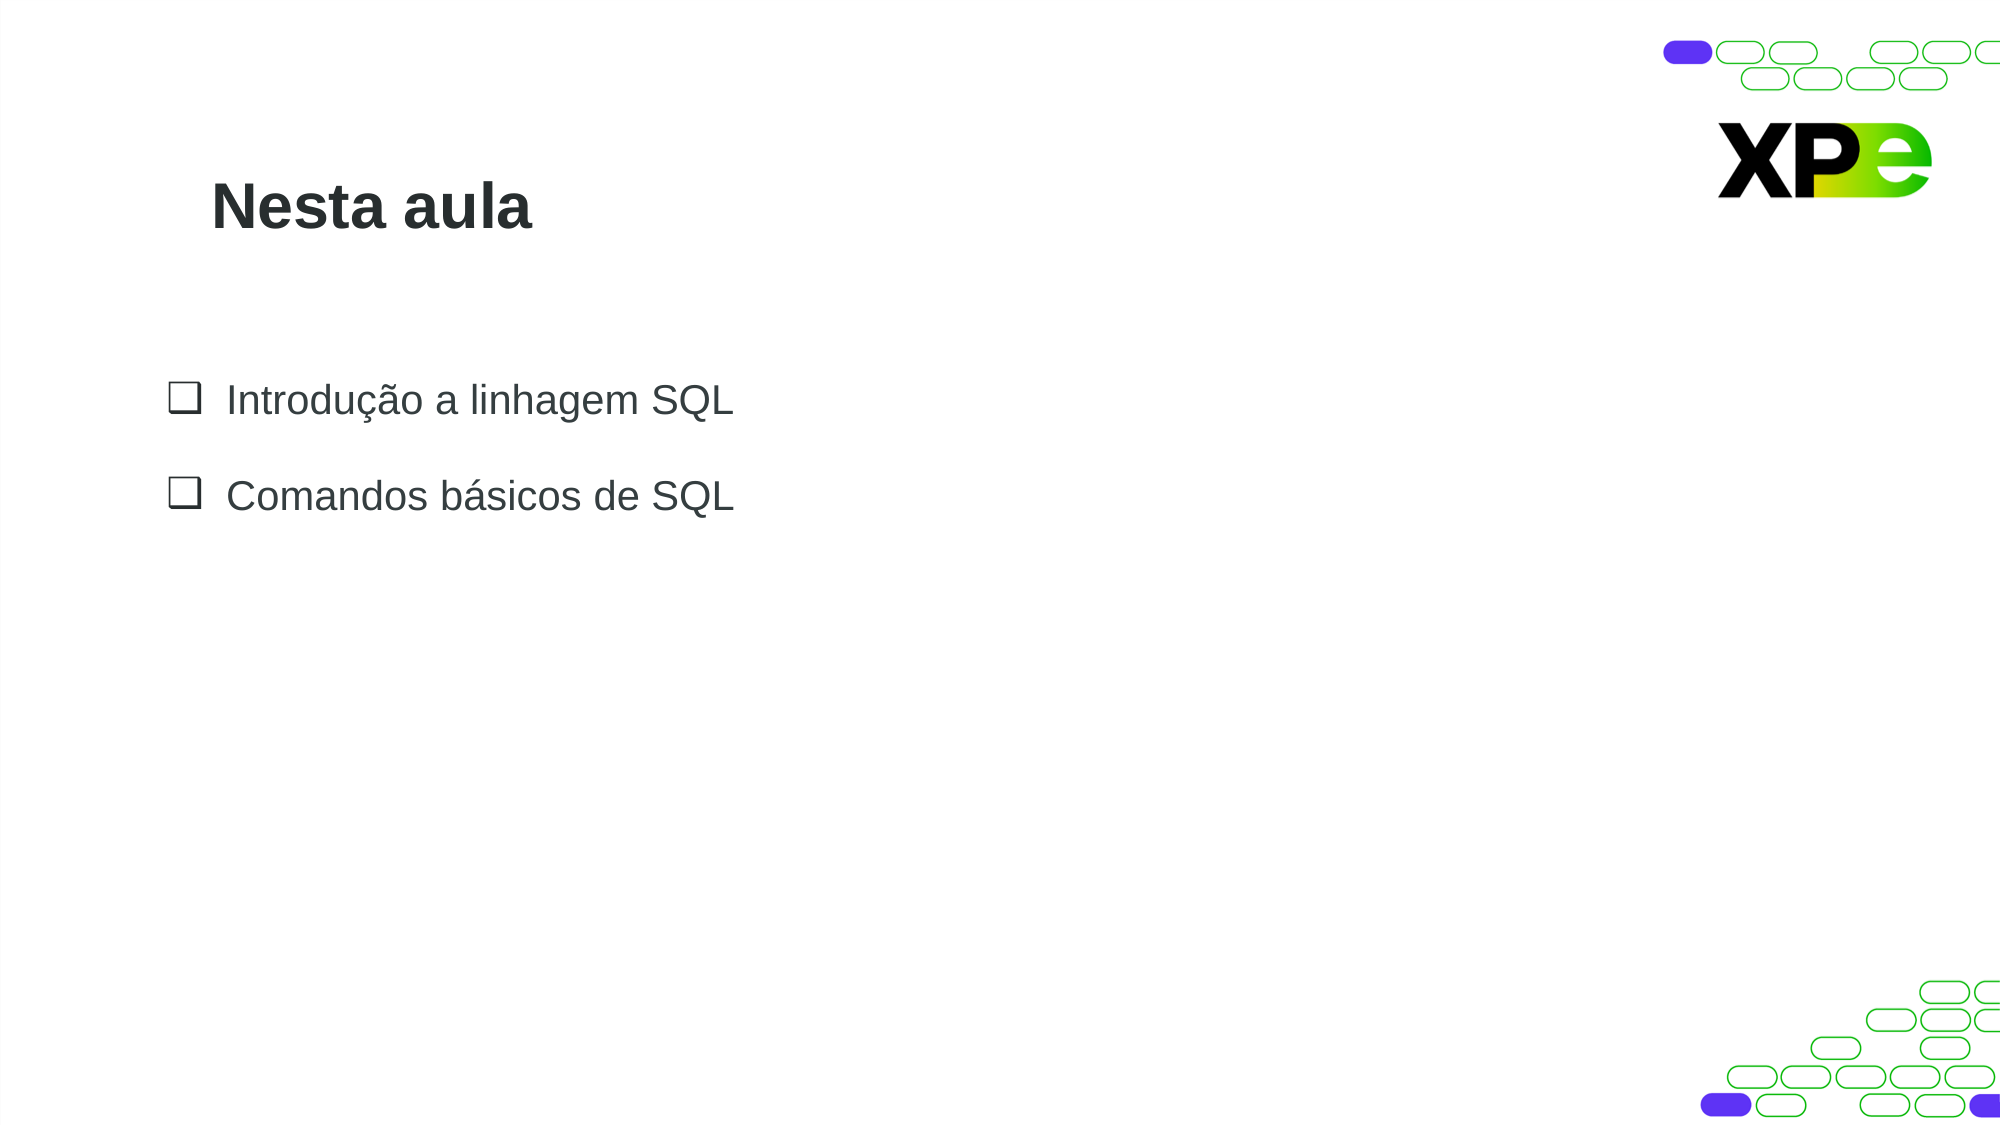

# Nesta aula
Introdução a linhagem SQL
Comandos básicos de SQL